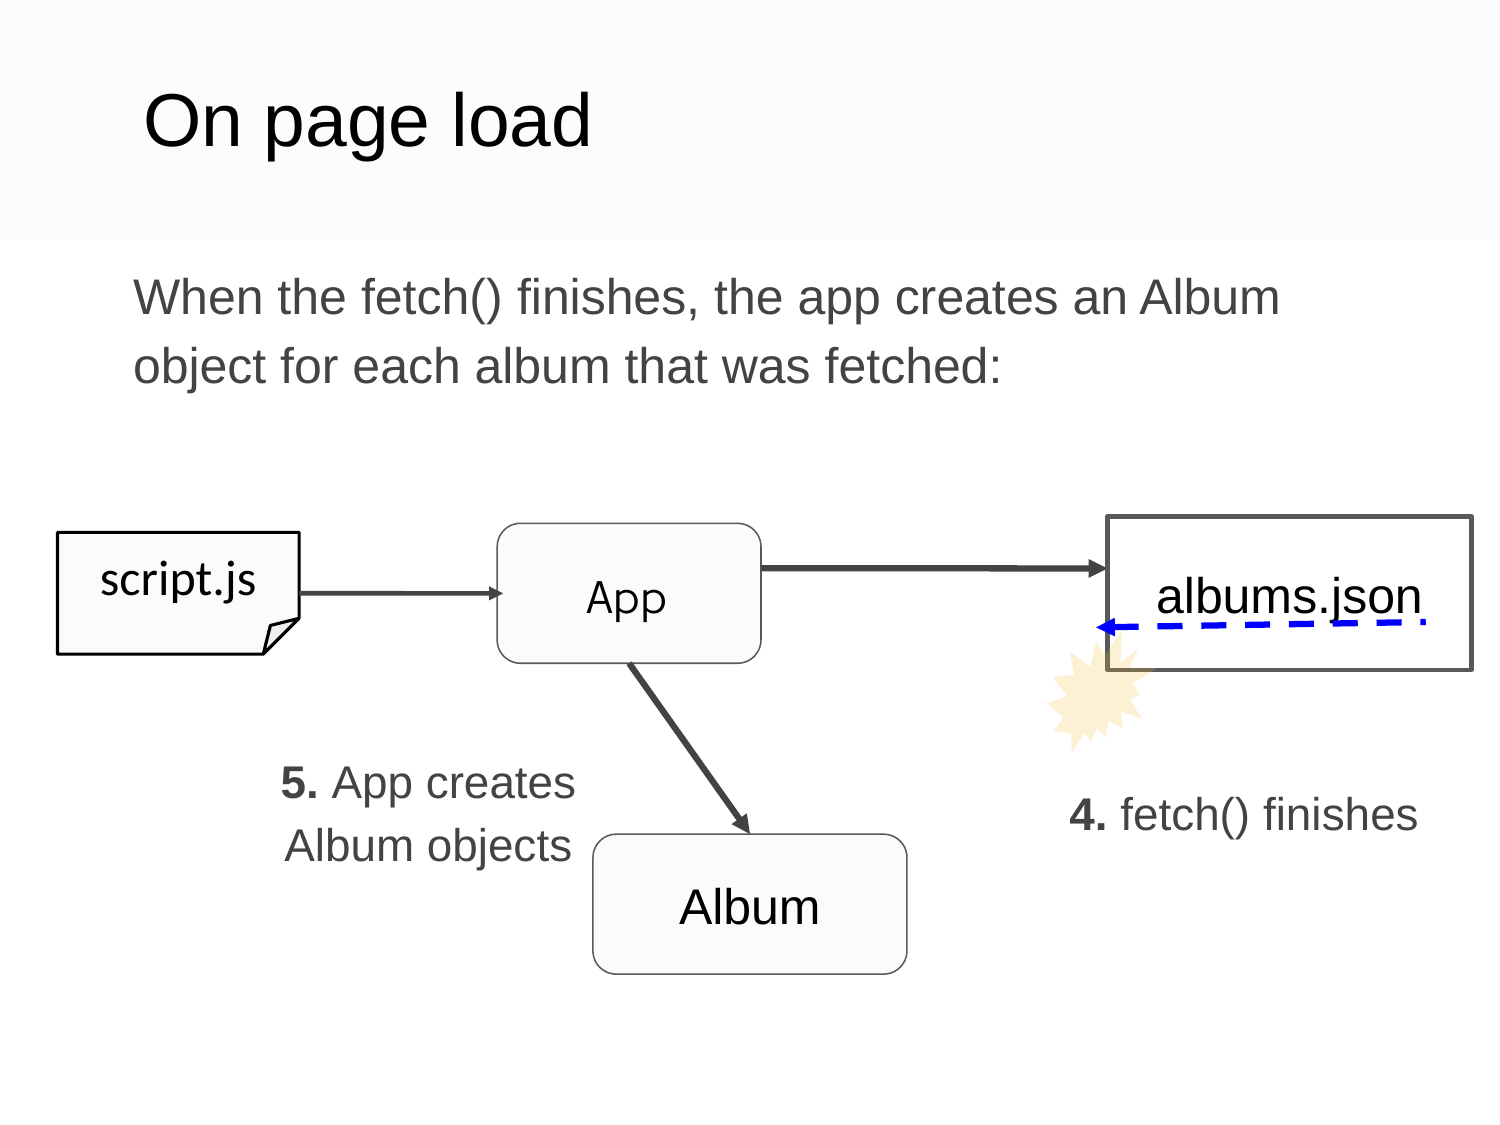

On page load
When the fetch() finishes, the app creates an Album object for each album that was fetched:
albums.json
App
script.js

5. App creates Album objects
4. fetch() finishes
Album